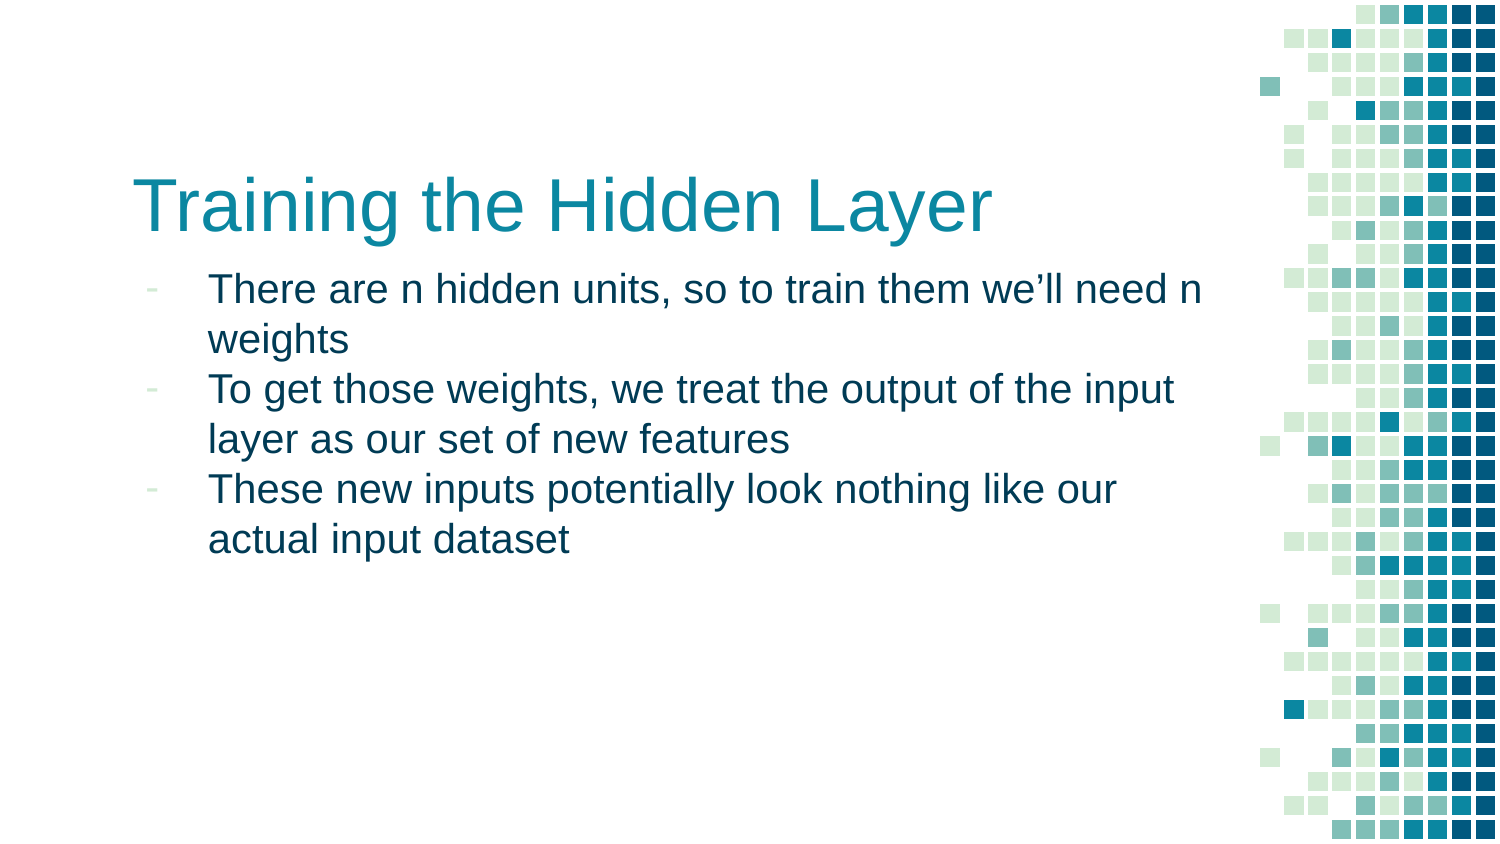

# Training the Hidden Layer
There are n hidden units, so to train them we’ll need n weights
To get those weights, we treat the output of the input layer as our set of new features
These new inputs potentially look nothing like our actual input dataset